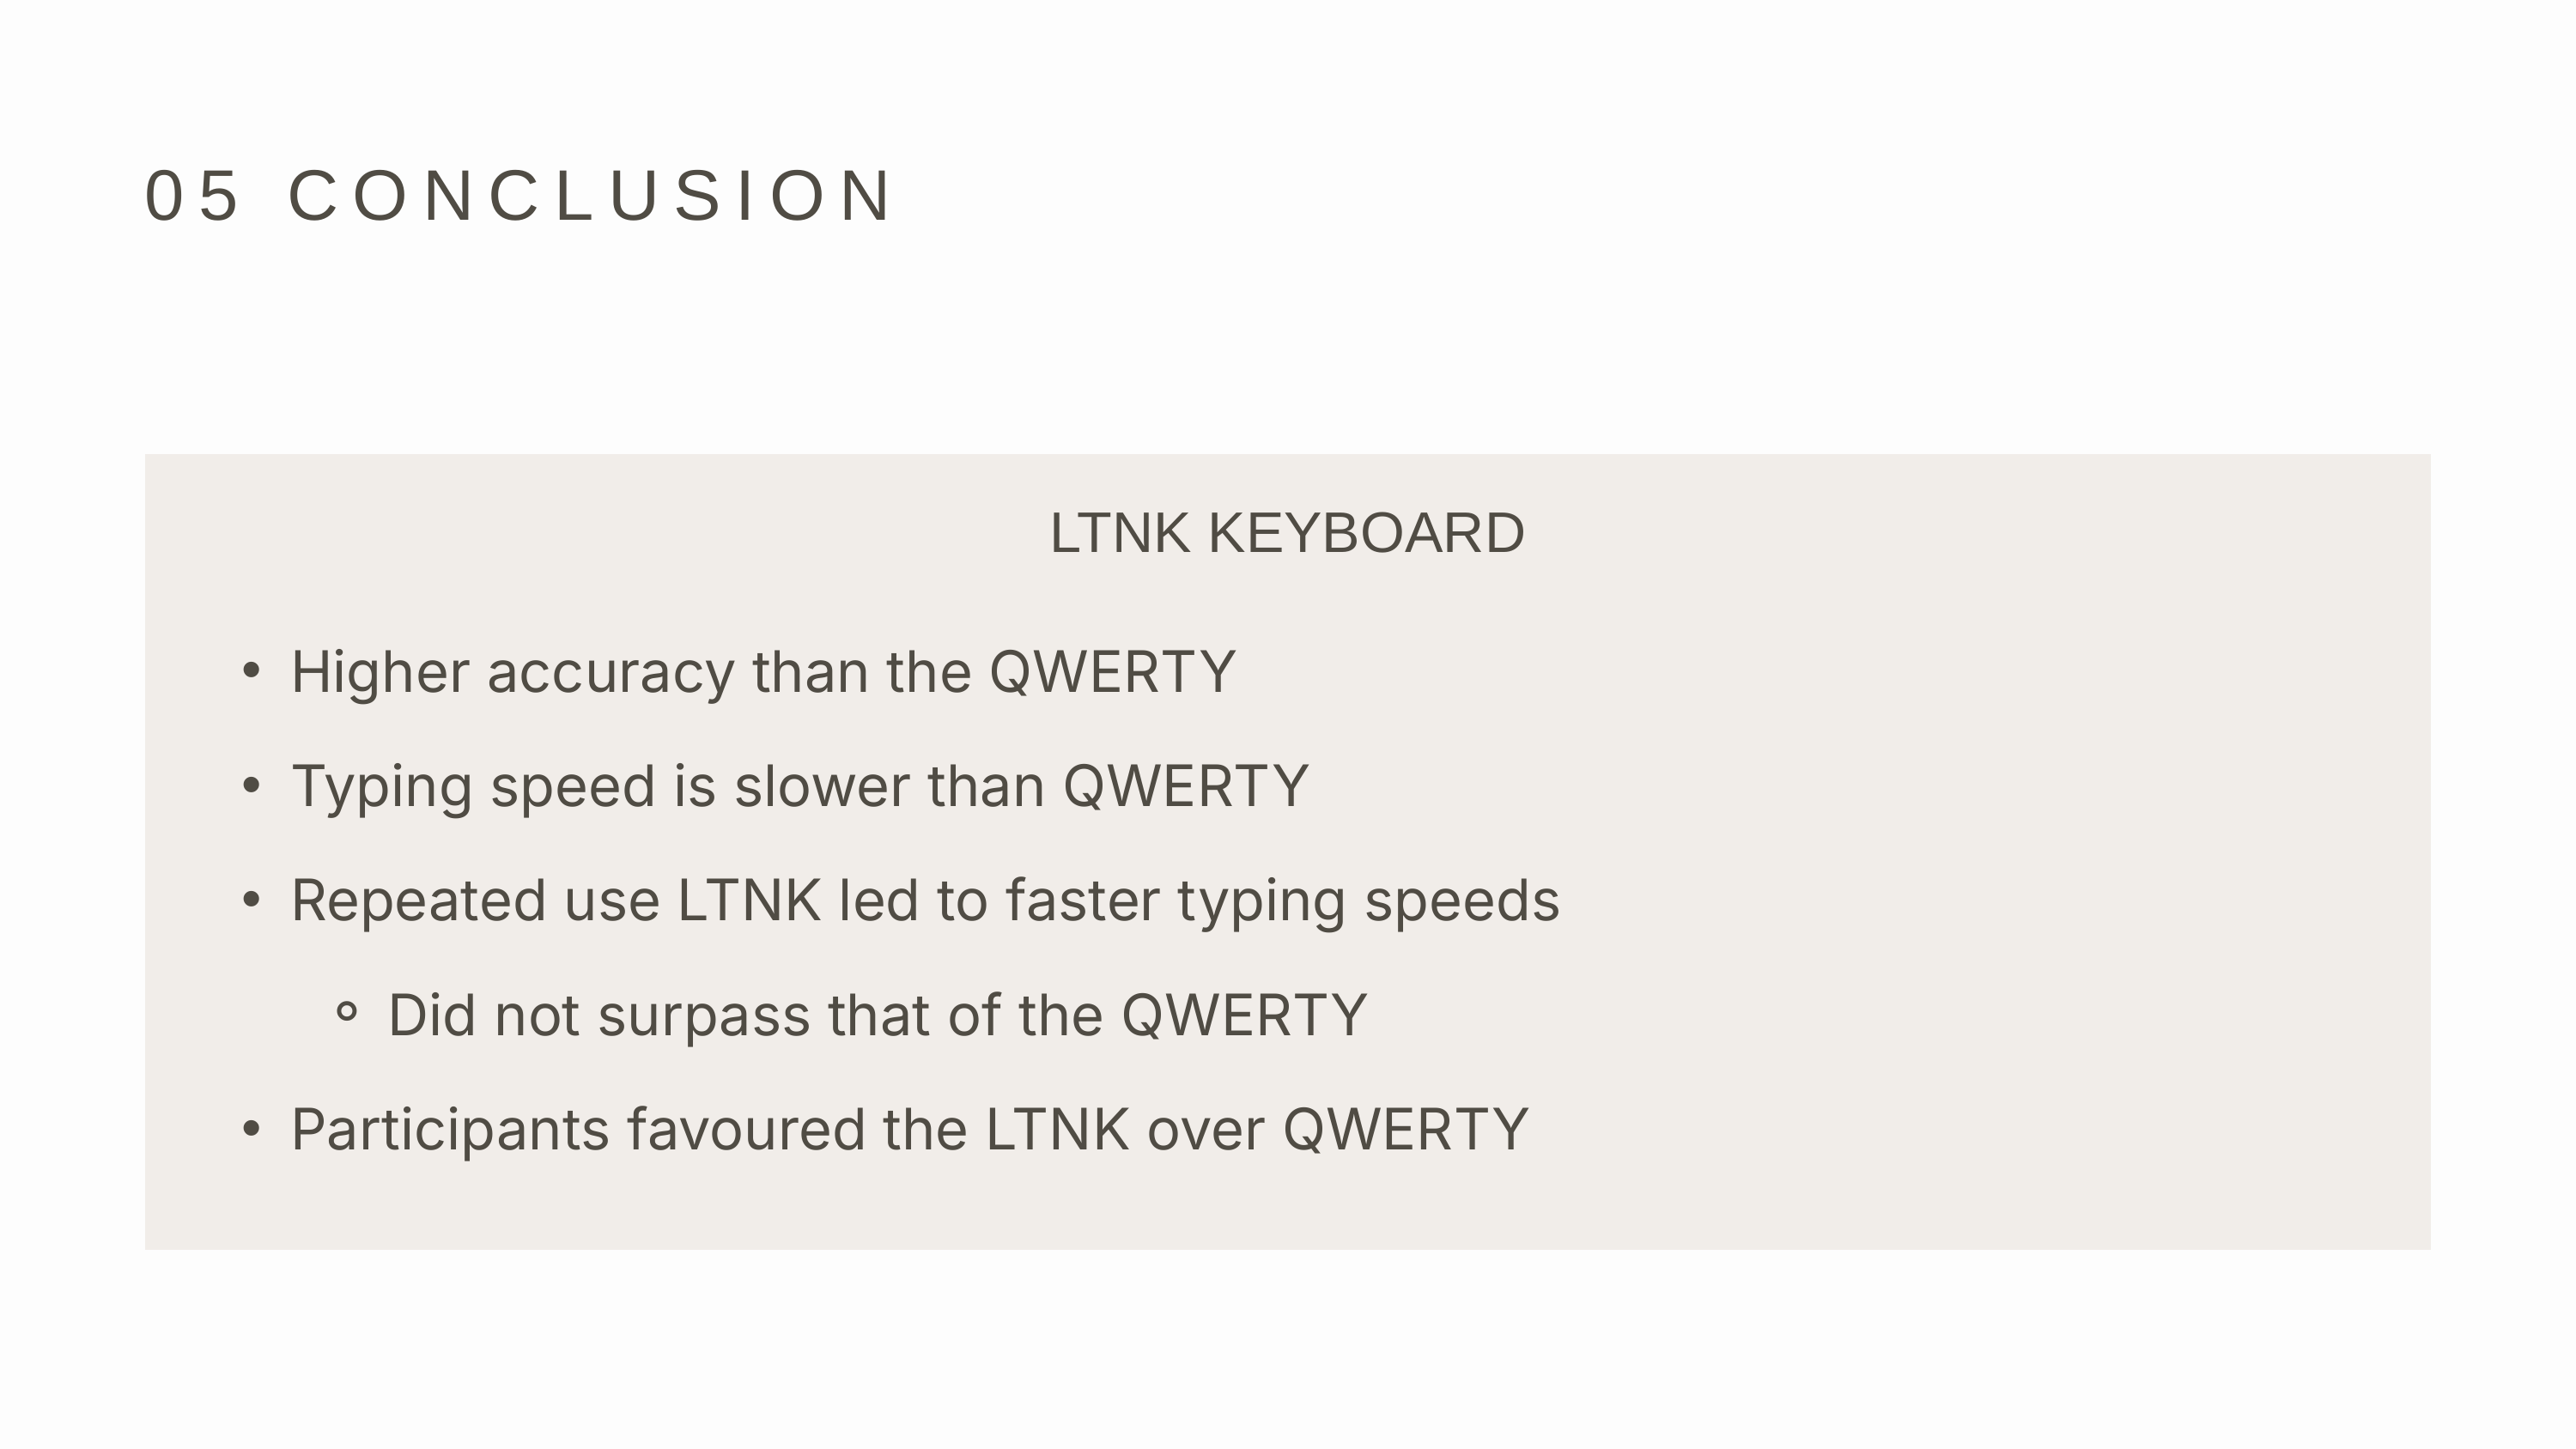

05 CONCLUSION

LTNK KEYBOARD
Higher accuracy than the QWERTY
Typing speed is slower than QWERTY
Repeated use LTNK led to faster typing speeds
Did not surpass that of the QWERTY
Participants favoured the LTNK over QWERTY